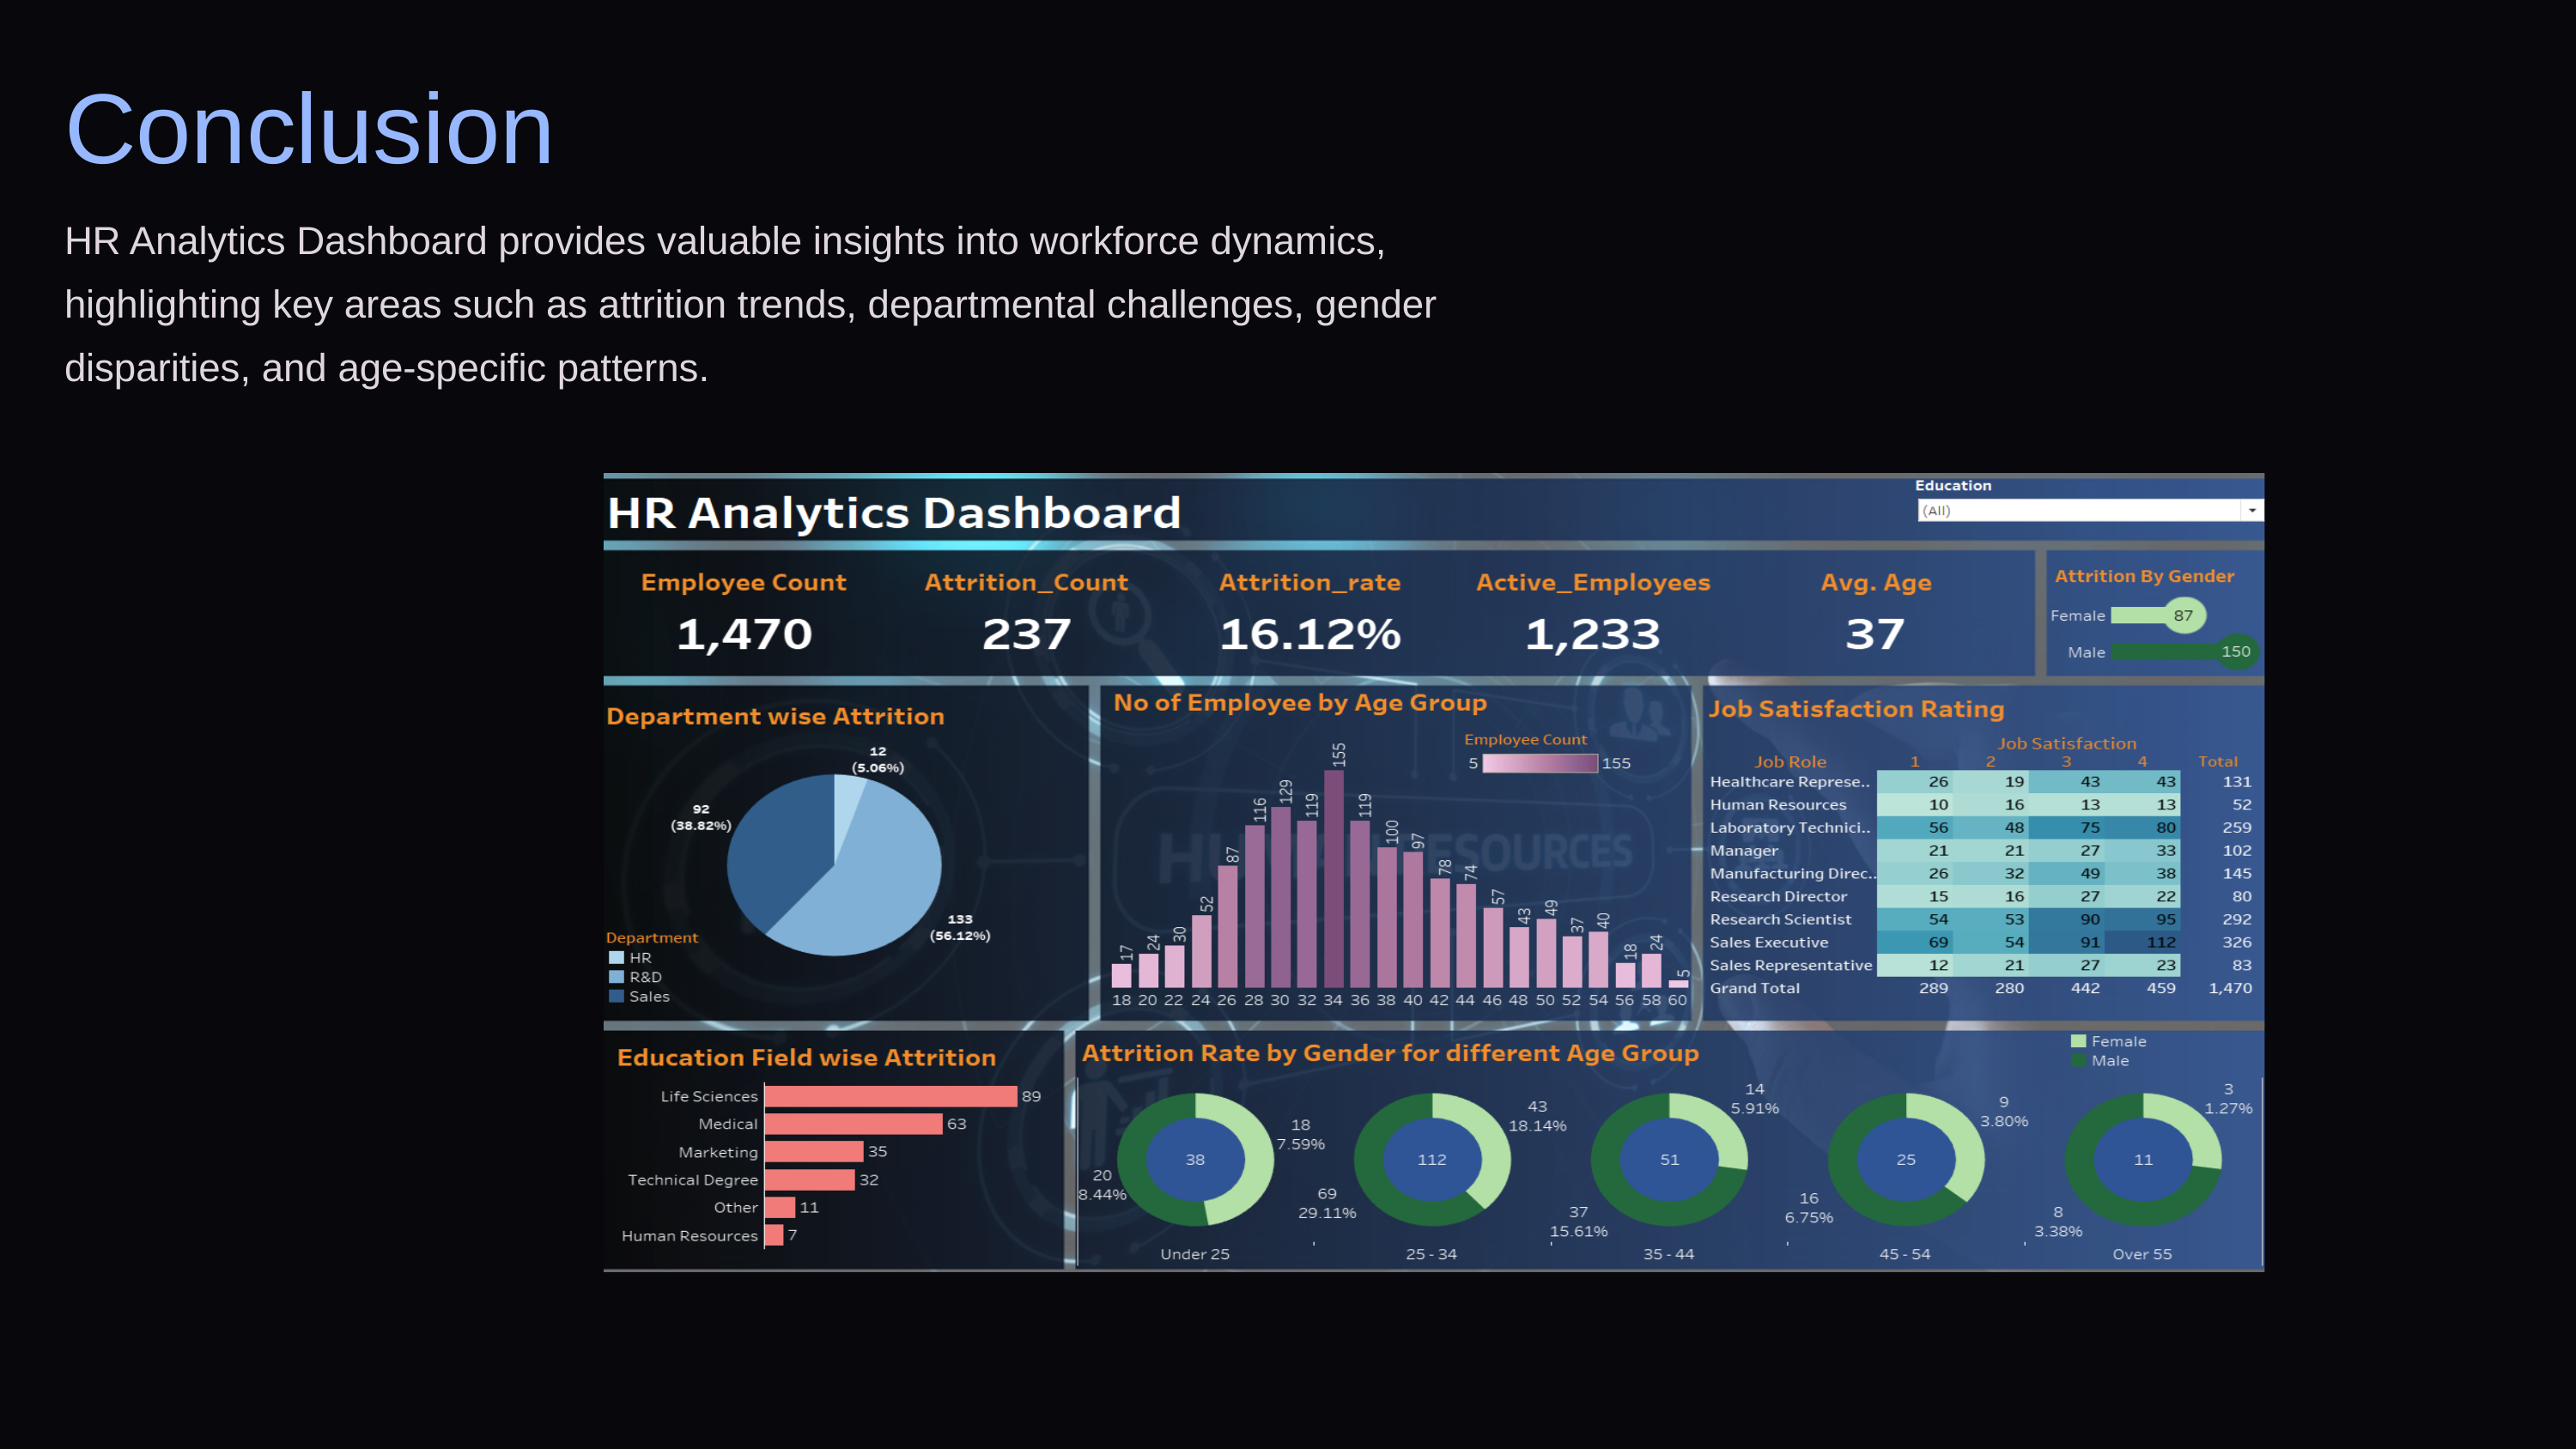

Conclusion
HR Analytics Dashboard provides valuable insights into workforce dynamics, highlighting key areas such as attrition trends, departmental challenges, gender disparities, and age-specific patterns.